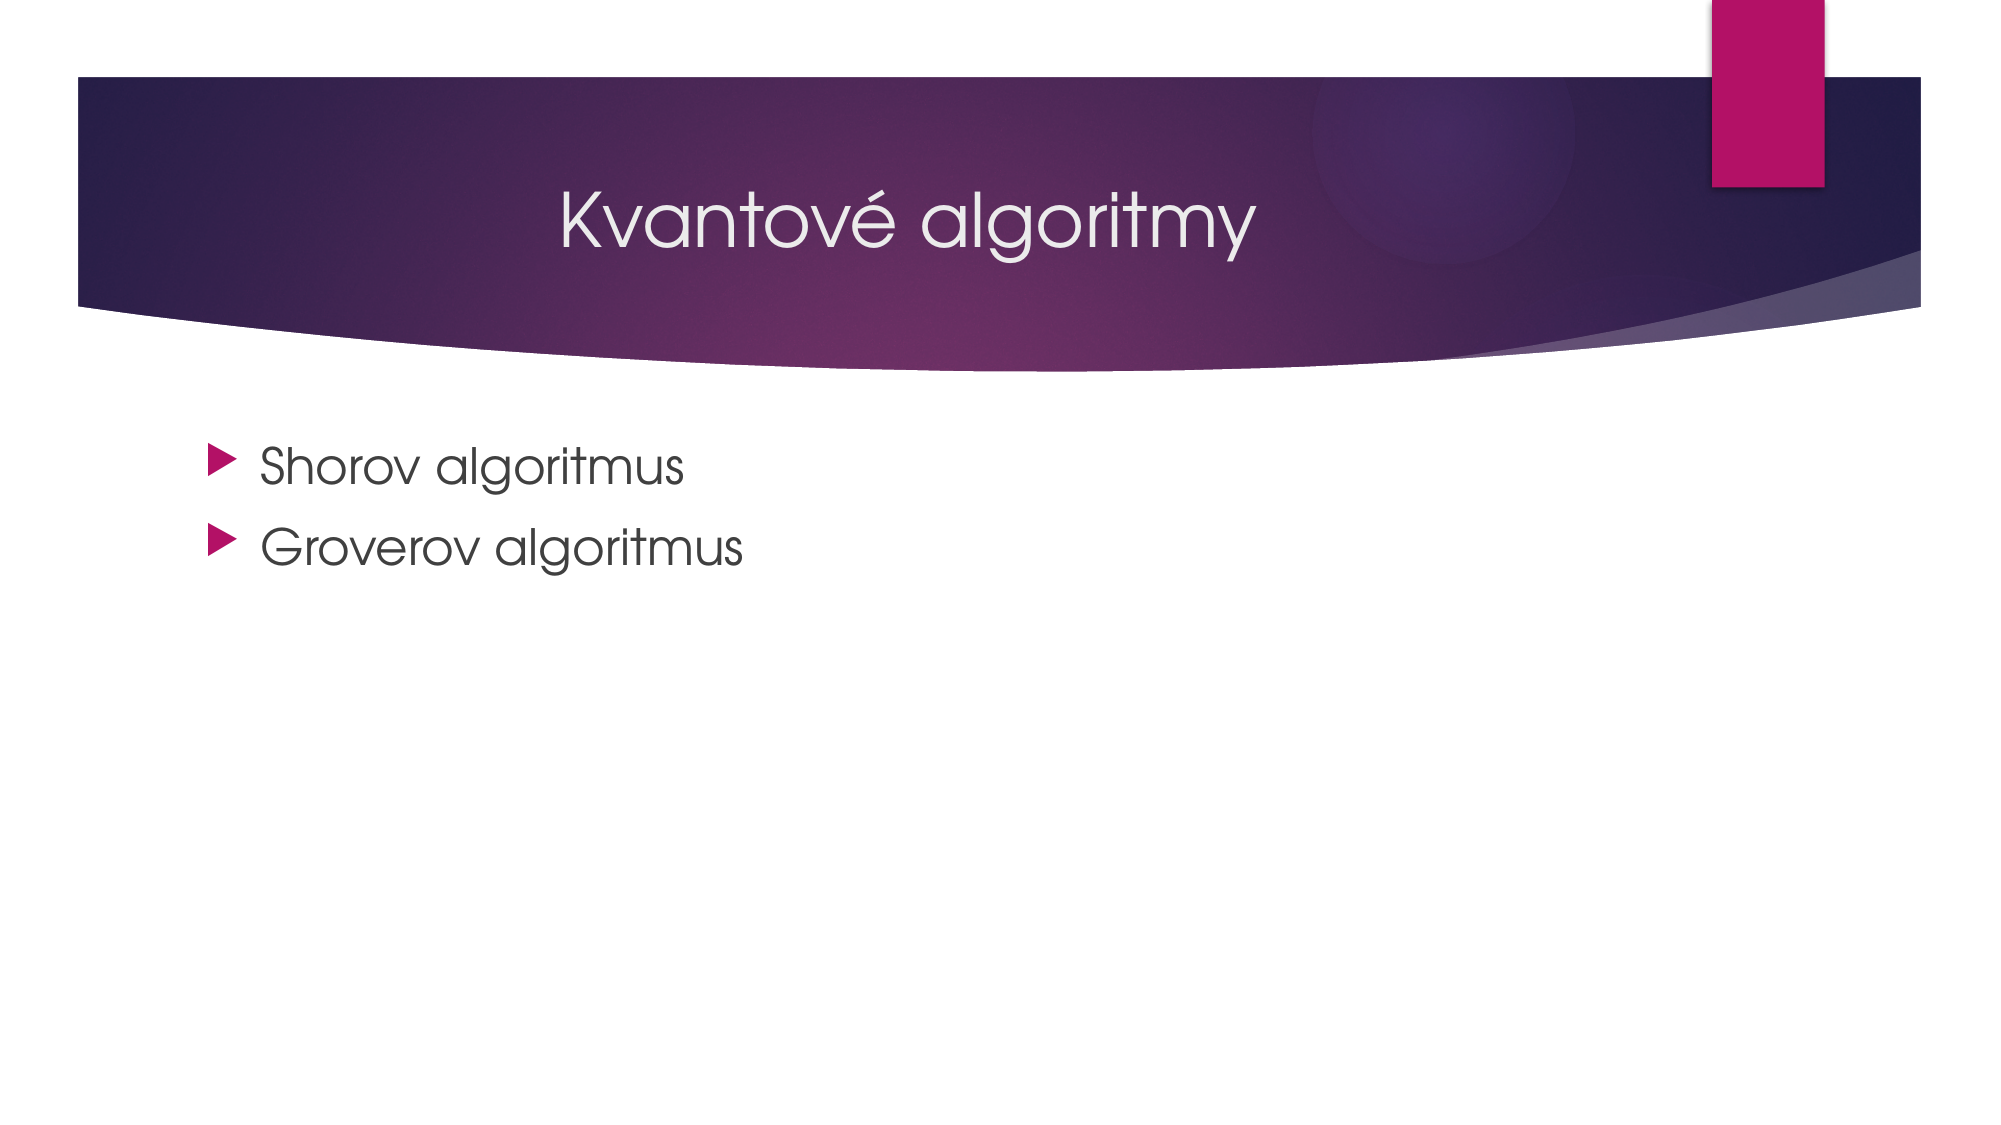

# Kvantové algoritmy
Shorov algoritmus
Groverov algoritmus